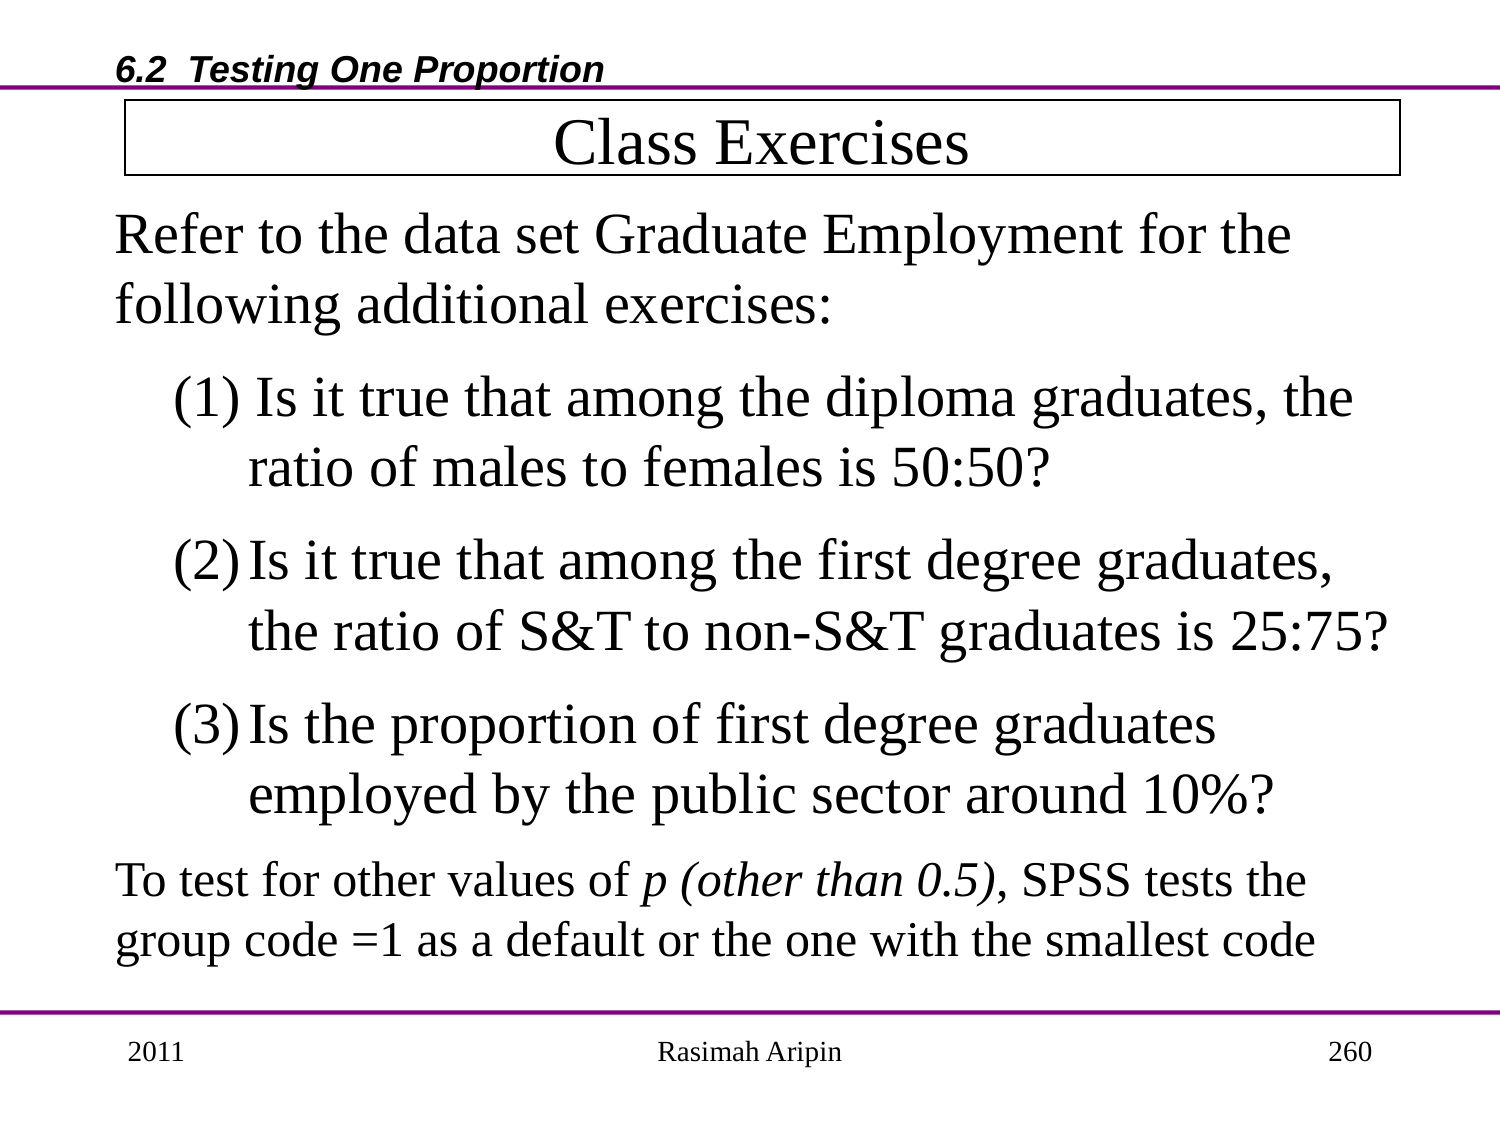

6.2  Testing One Proportion
# Class Exercises
Refer to the data set Graduate Employment for the following additional exercises:
(1) Is it true that among the diploma graduates, the ratio of males to females is 50:50?
Is it true that among the first degree graduates, the ratio of S&T to non-S&T graduates is 25:75?
Is the proportion of first degree graduates employed by the public sector around 10%?
To test for other values of p (other than 0.5), SPSS tests the group code =1 as a default or the one with the smallest code
2011
Rasimah Aripin
260